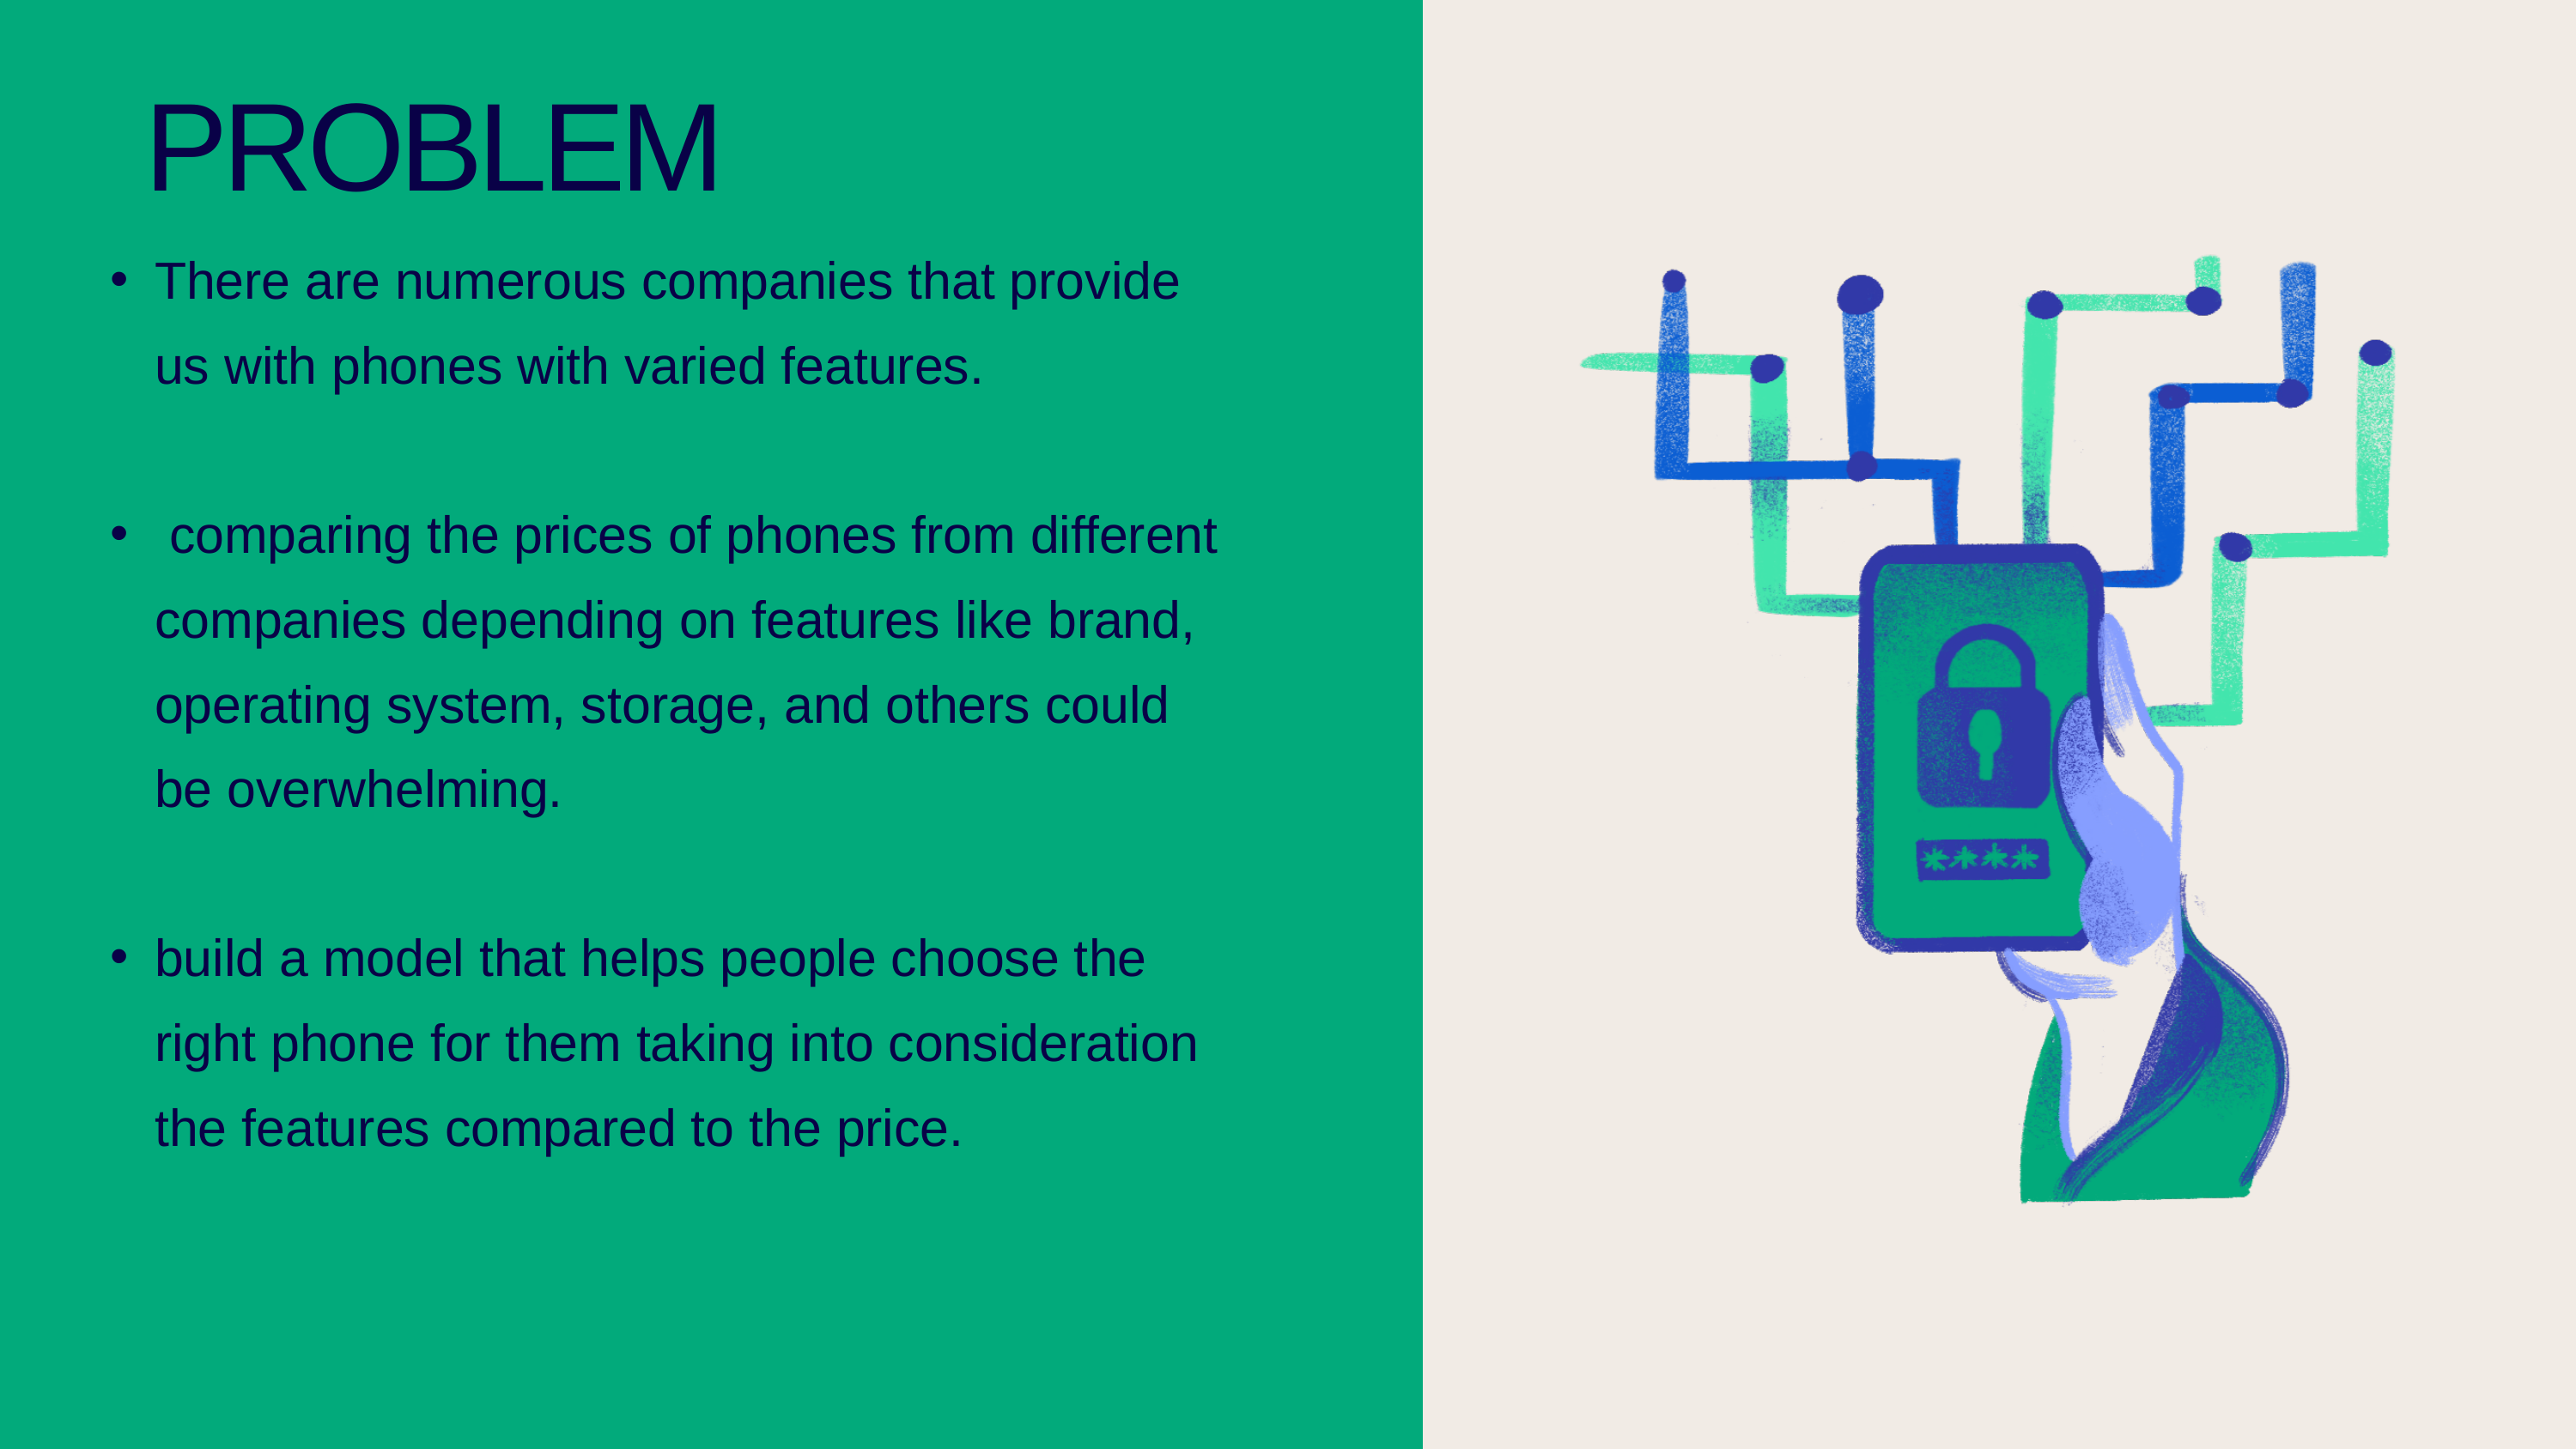

PROBLEM
There are numerous companies that provide us with phones with varied features.

 comparing the prices of phones from different companies depending on features like brand, operating system, storage, and others could be overwhelming.

build a model that helps people choose the right phone for them taking into consideration the features compared to the price.